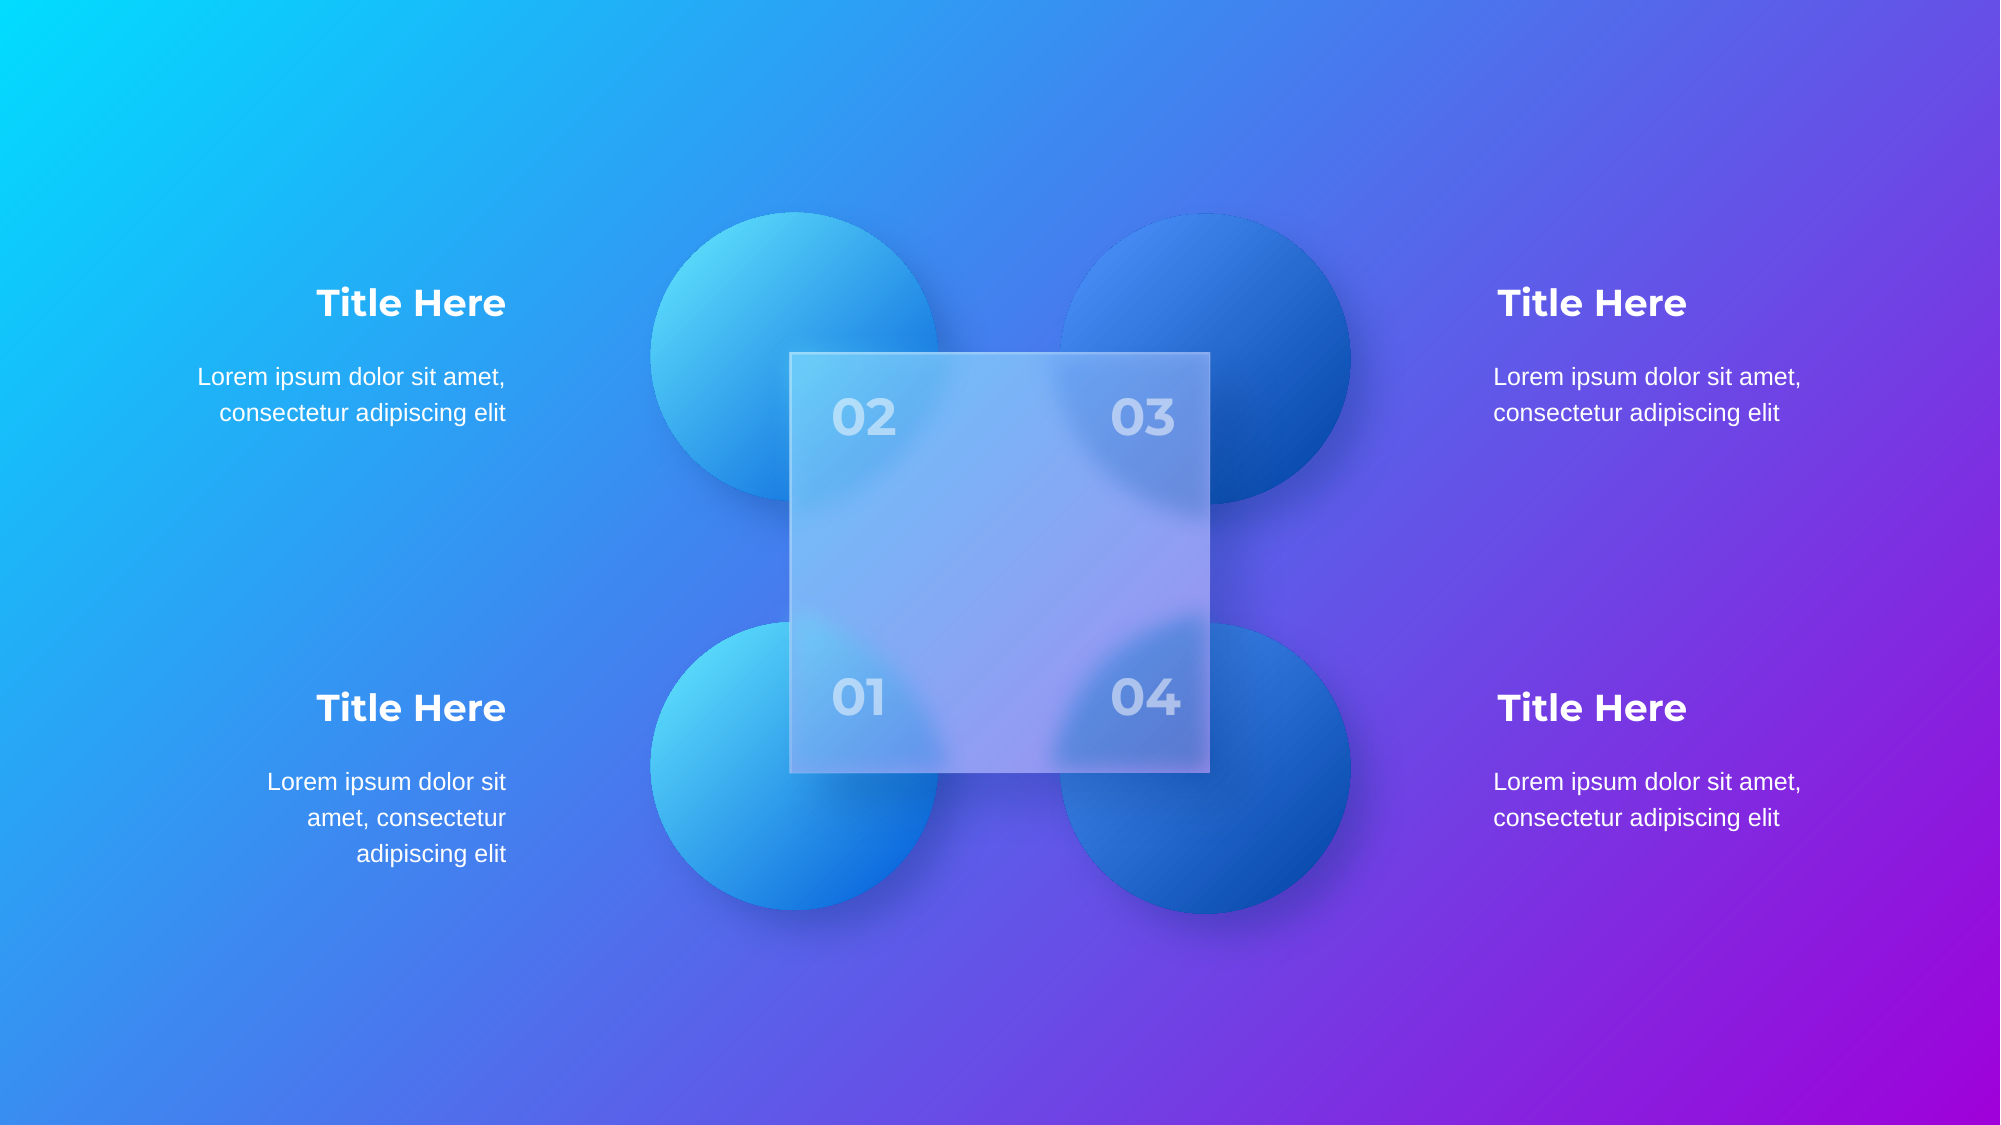

Title Here
Lorem ipsum dolor sit amet, consectetur adipiscing elit
Title Here
Lorem ipsum dolor sit amet, consectetur adipiscing elit

02
03
01
04

Title Here
Lorem ipsum dolor sit amet, consectetur adipiscing elit
Title Here
Lorem ipsum dolor sit amet, consectetur adipiscing elit